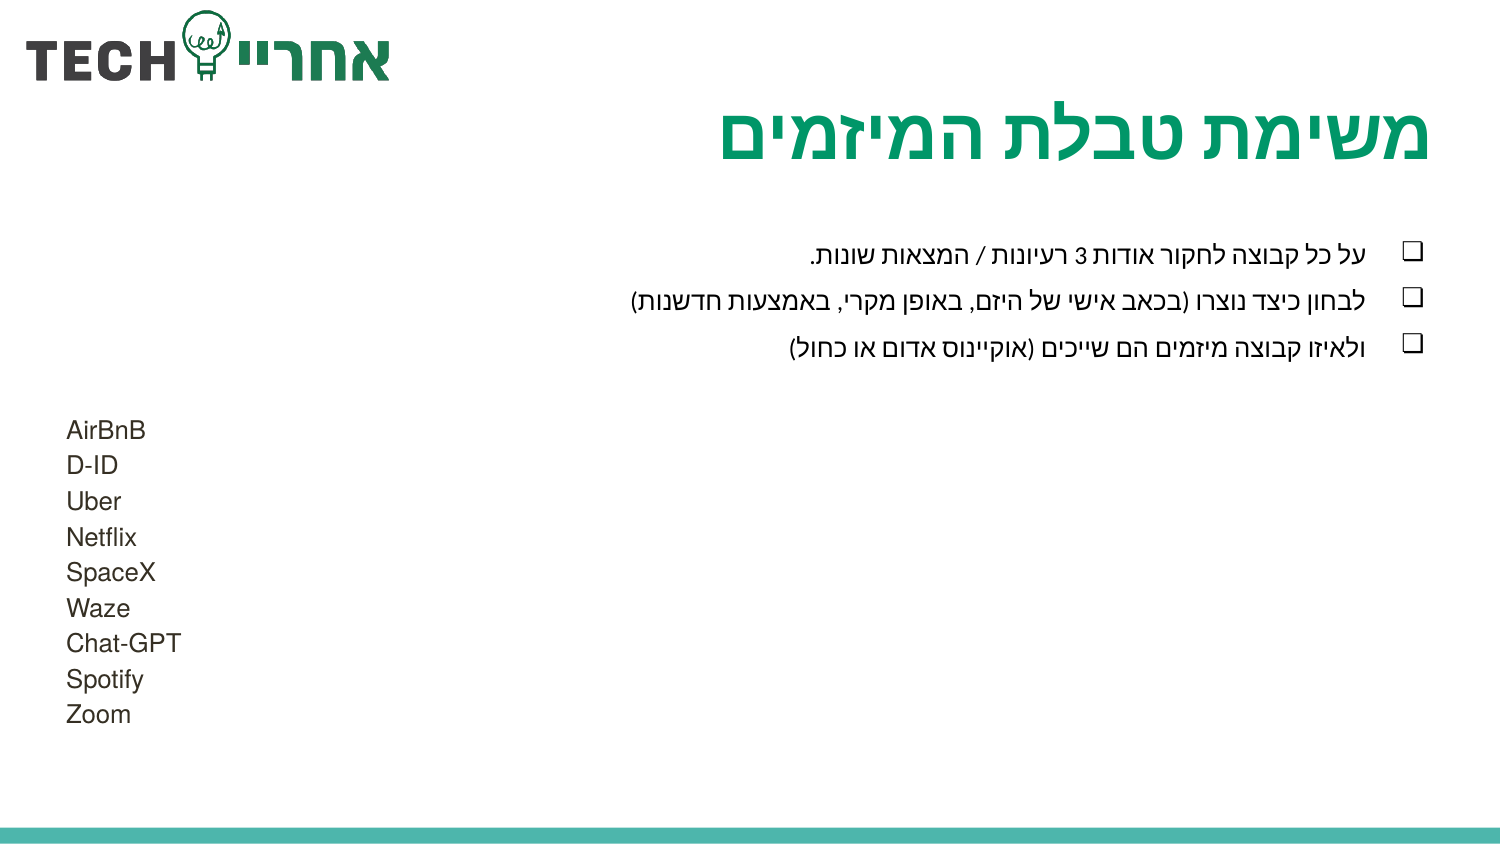

# משימת טבלת המיזמים
על כל קבוצה לחקור אודות 3 רעיונות / המצאות שונות.
לבחון כיצד נוצרו (בכאב אישי של היזם, באופן מקרי, באמצעות חדשנות)
ולאיזו קבוצה מיזמים הם שייכים (אוקיינוס אדום או כחול)

AirBnB
D-ID
Uber
Netflix
SpaceX
Waze
Chat-GPT
Spotify
Zoom